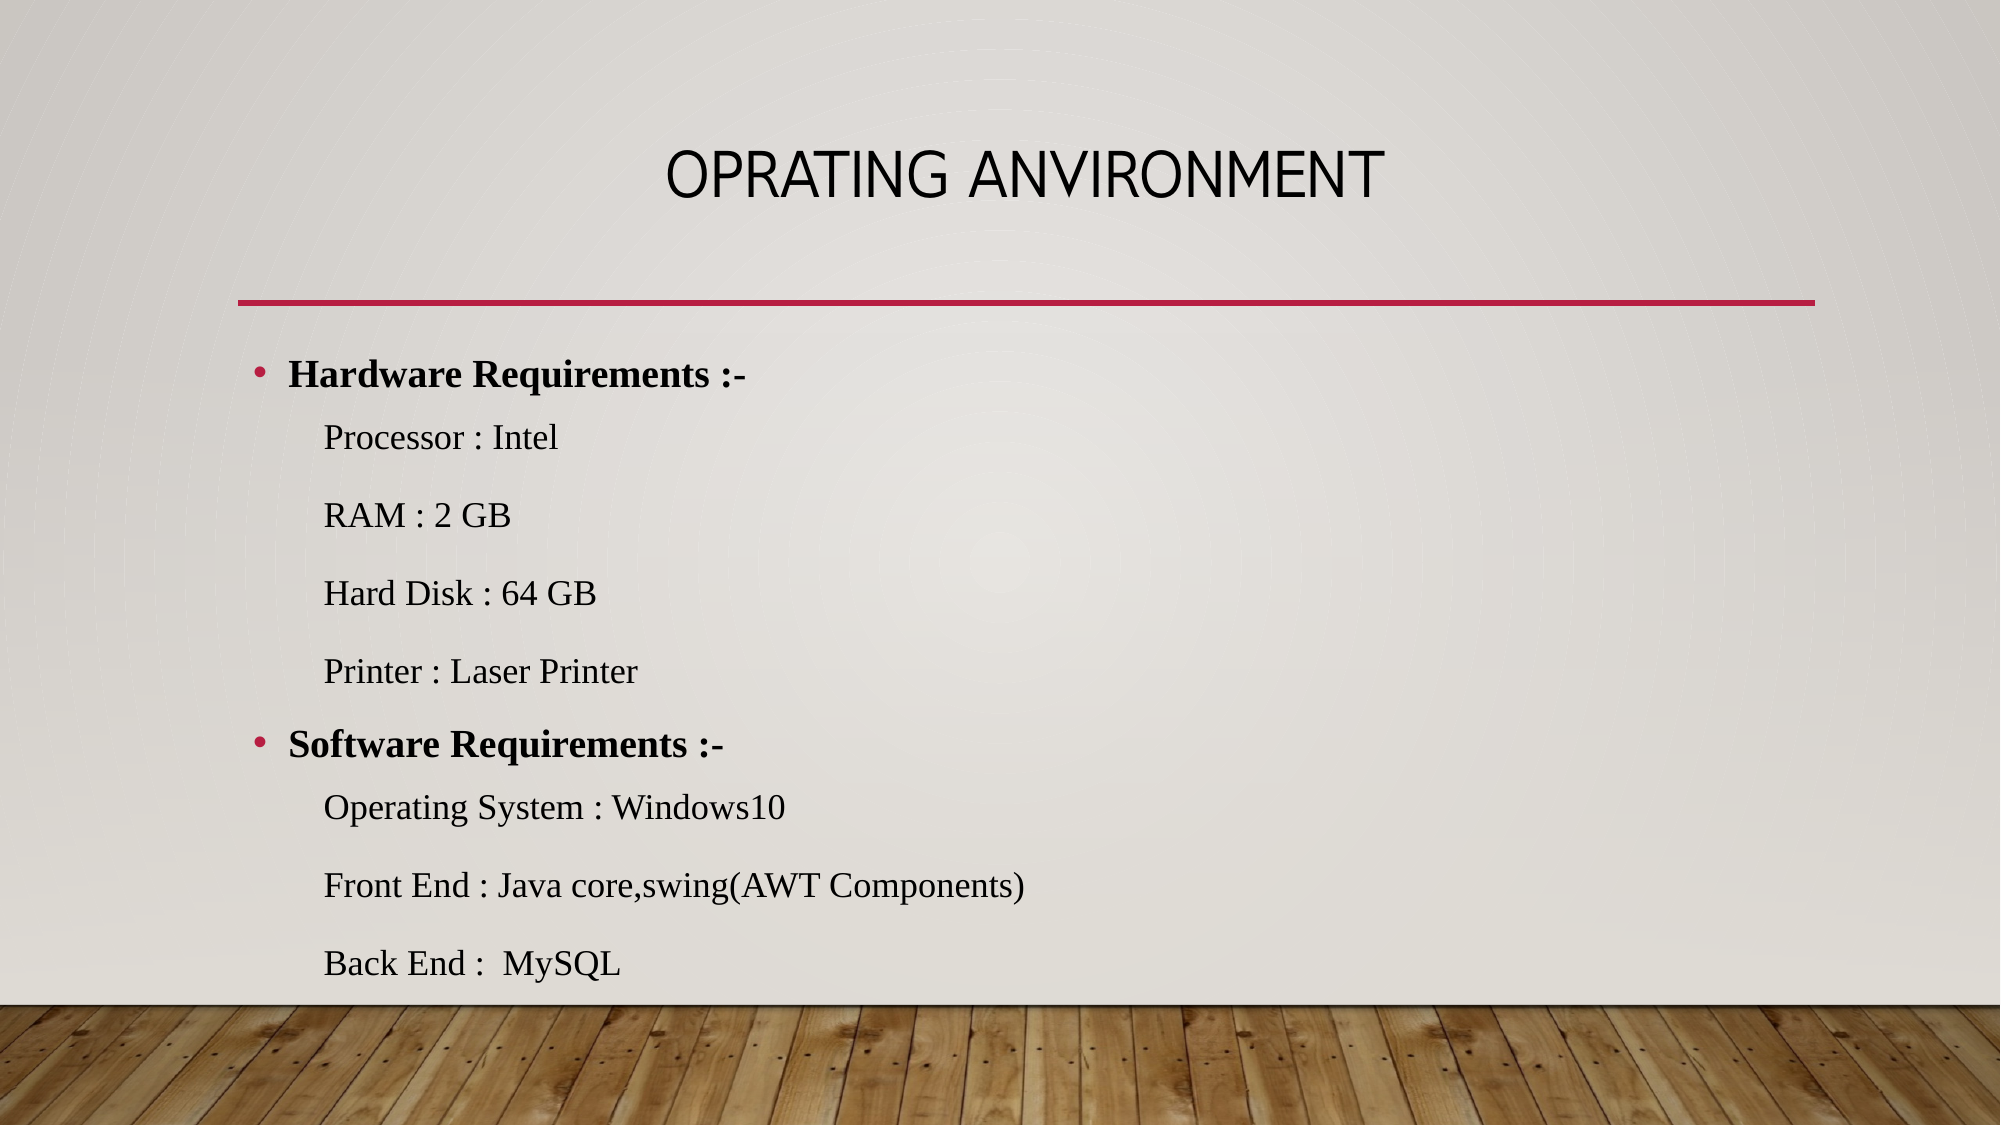

# Oprating Anvironment
Hardware Requirements :-
Processor : Intel
RAM : 2 GB
Hard Disk : 64 GB
Printer : Laser Printer
Software Requirements :-
Operating System : Windows10
Front End : Java core,swing(AWT Components)
Back End :  MySQL